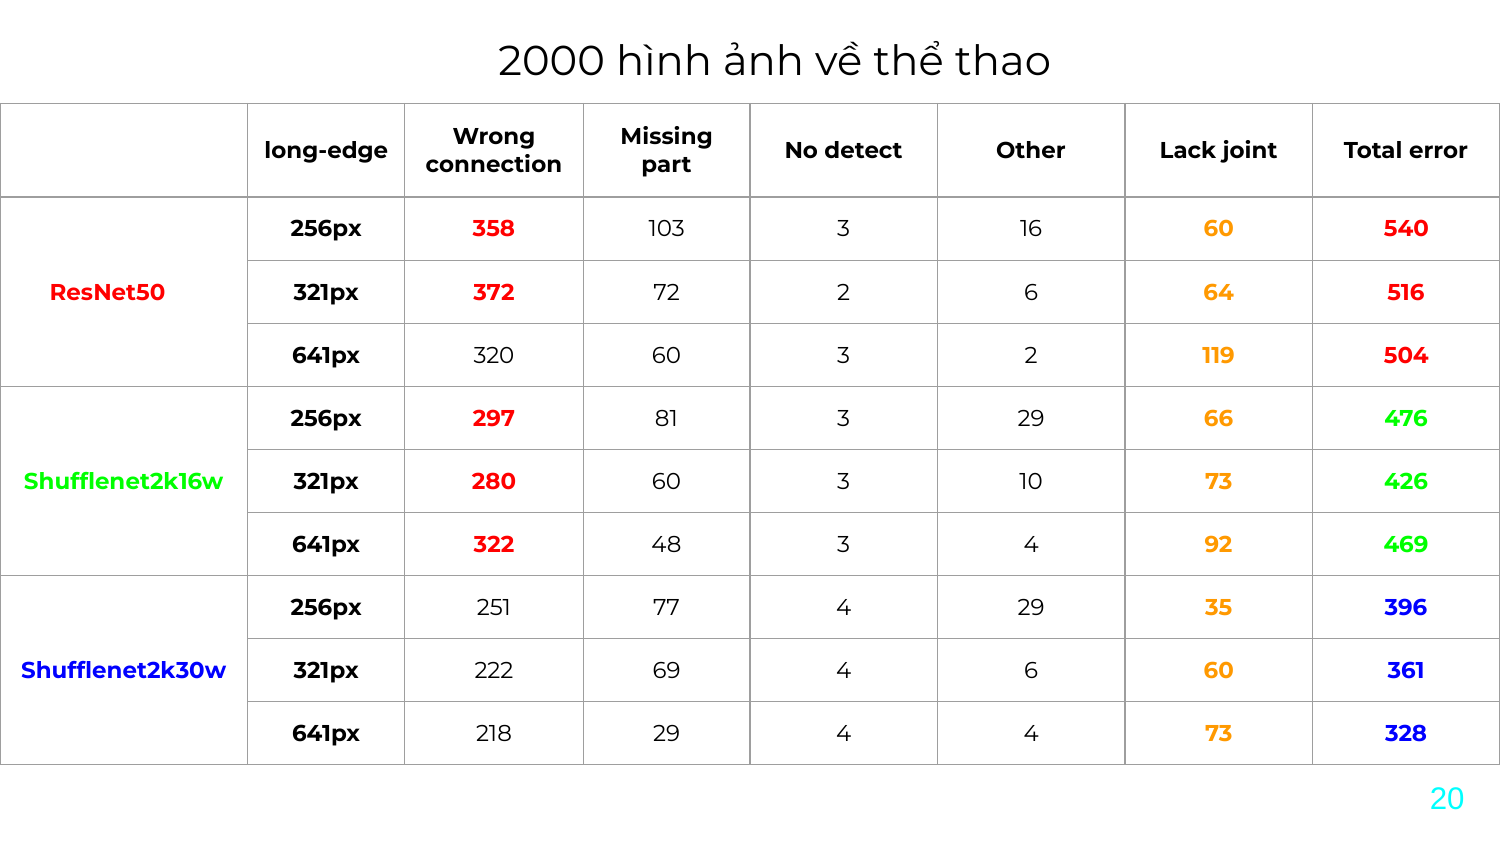

2000 hình ảnh về thể thao
|  | long-edge | Wrong connection | Missing part | No detect | Other | Lack joint | Total error |
| --- | --- | --- | --- | --- | --- | --- | --- |
| ResNet50 | 256px | 358 | 103 | 3 | 16 | 60 | 540 |
|  | 321px | 372 | 72 | 2 | 6 | 64 | 516 |
|  | 641px | 320 | 60 | 3 | 2 | 119 | 504 |
| Shufflenet2k16w | 256px | 297 | 81 | 3 | 29 | 66 | 476 |
|  | 321px | 280 | 60 | 3 | 10 | 73 | 426 |
|  | 641px | 322 | 48 | 3 | 4 | 92 | 469 |
| Shufflenet2k30w | 256px | 251 | 77 | 4 | 29 | 35 | 396 |
|  | 321px | 222 | 69 | 4 | 6 | 60 | 361 |
|  | 641px | 218 | 29 | 4 | 4 | 73 | 328 |
20